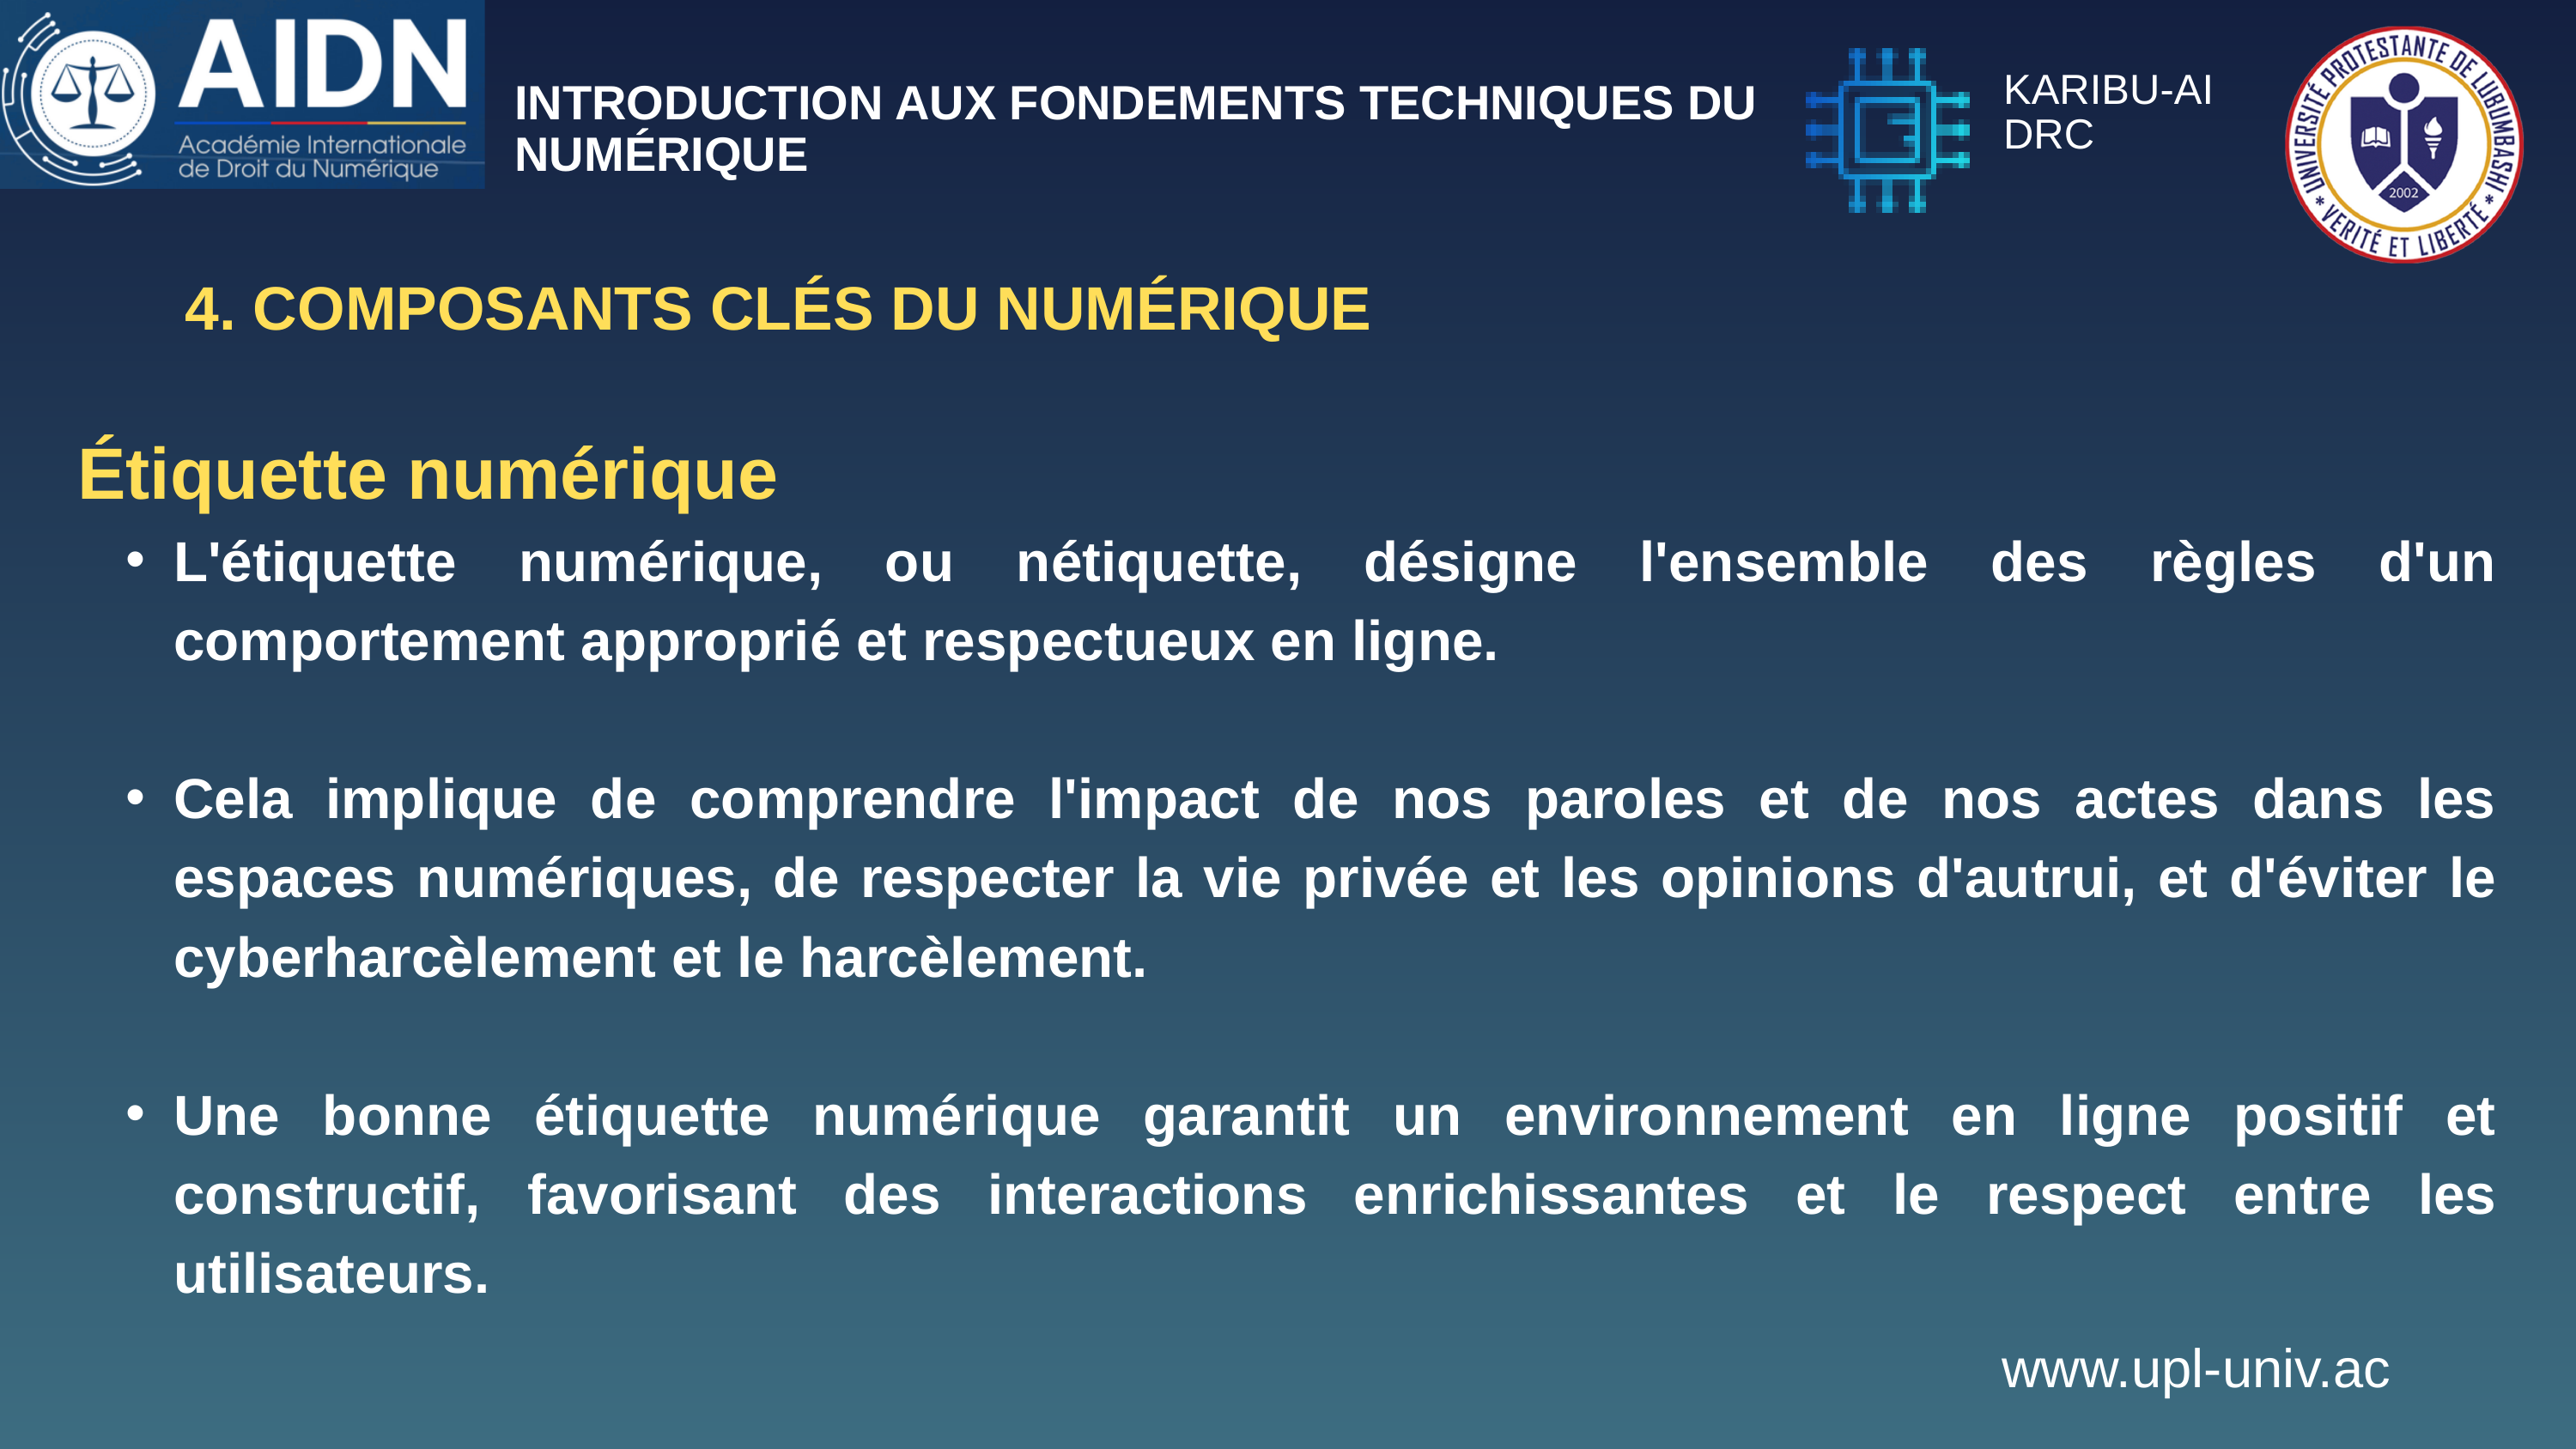

KARIBU-AI
DRC
INTRODUCTION AUX FONDEMENTS TECHNIQUES DU NUMÉRIQUE
4. COMPOSANTS CLÉS DU NUMÉRIQUE
Étiquette numérique
L'étiquette numérique, ou nétiquette, désigne l'ensemble des règles d'un comportement approprié et respectueux en ligne.

Cela implique de comprendre l'impact de nos paroles et de nos actes dans les espaces numériques, de respecter la vie privée et les opinions d'autrui, et d'éviter le cyberharcèlement et le harcèlement.

Une bonne étiquette numérique garantit un environnement en ligne positif et constructif, favorisant des interactions enrichissantes et le respect entre les utilisateurs.

www.upl-univ.ac